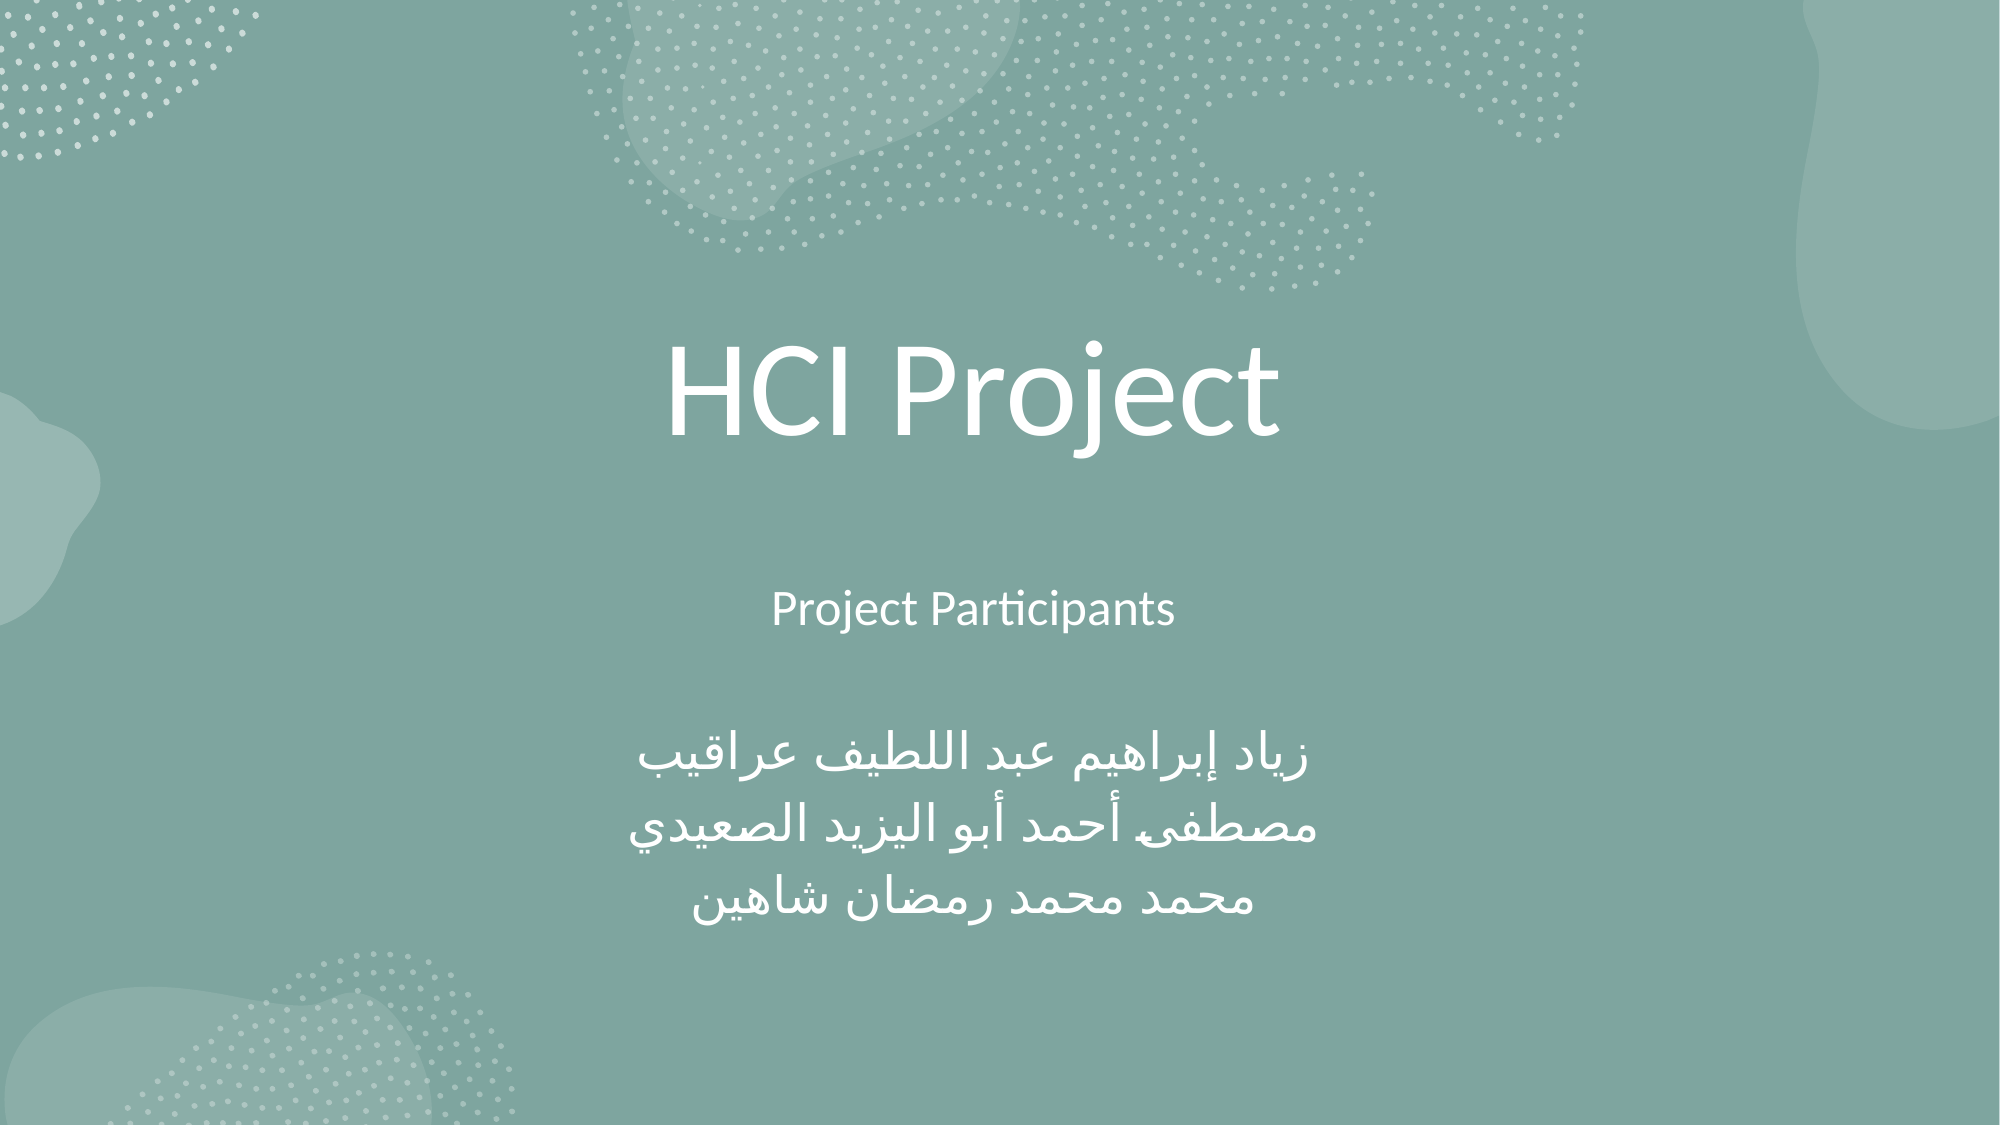

# HCI Project
Project Participants

زياد إبراهيم عبد اللطيف عراقيب
مصطفى أحمد أبو اليزيد الصعيدي
محمد محمد رمضان شاهين